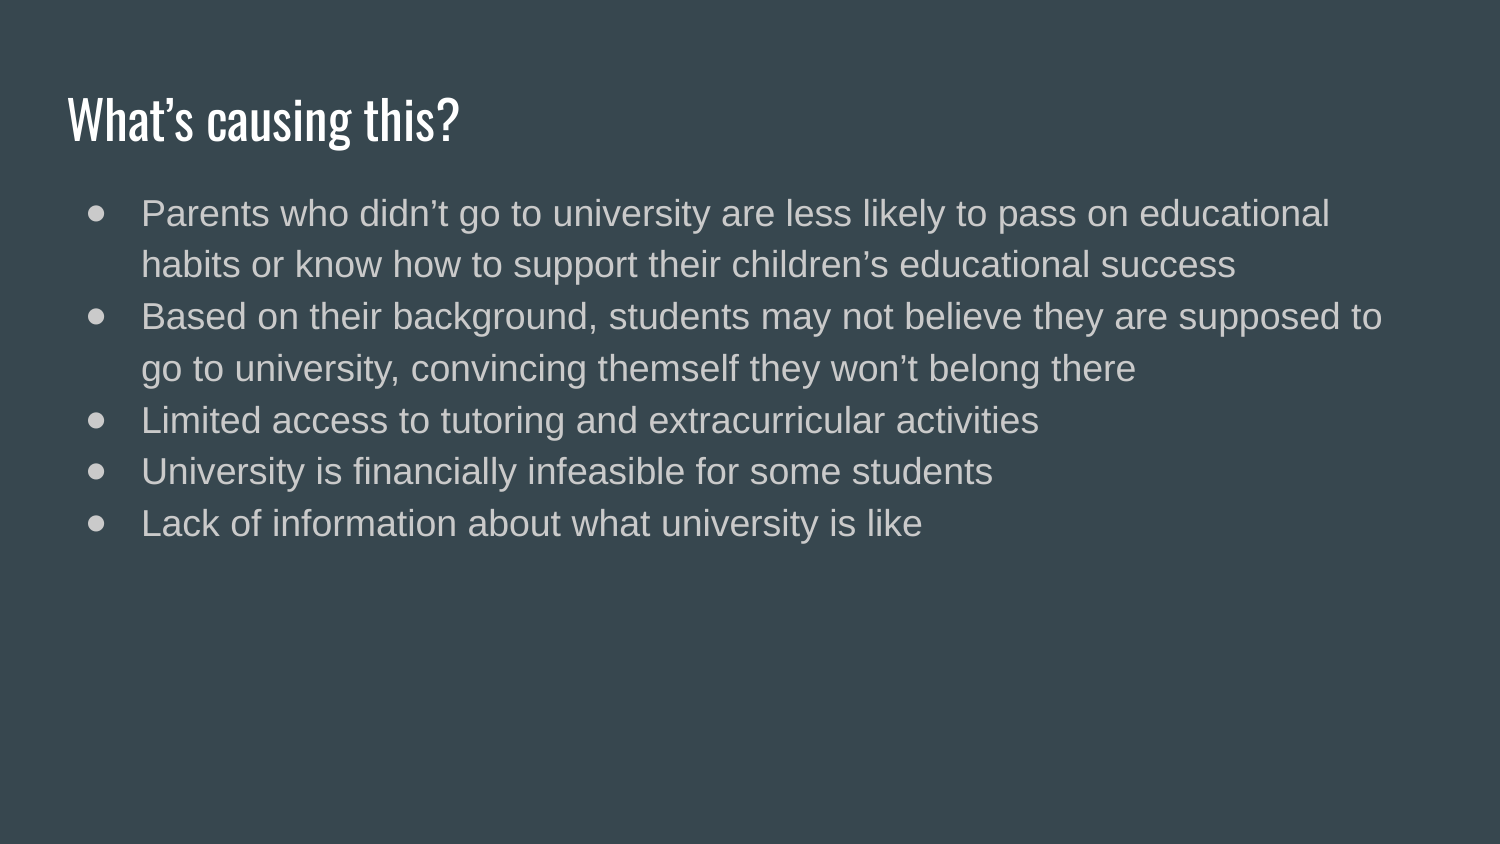

# What’s causing this?
Parents who didn’t go to university are less likely to pass on educational habits or know how to support their children’s educational success
Based on their background, students may not believe they are supposed to go to university, convincing themself they won’t belong there
Limited access to tutoring and extracurricular activities
University is financially infeasible for some students
Lack of information about what university is like